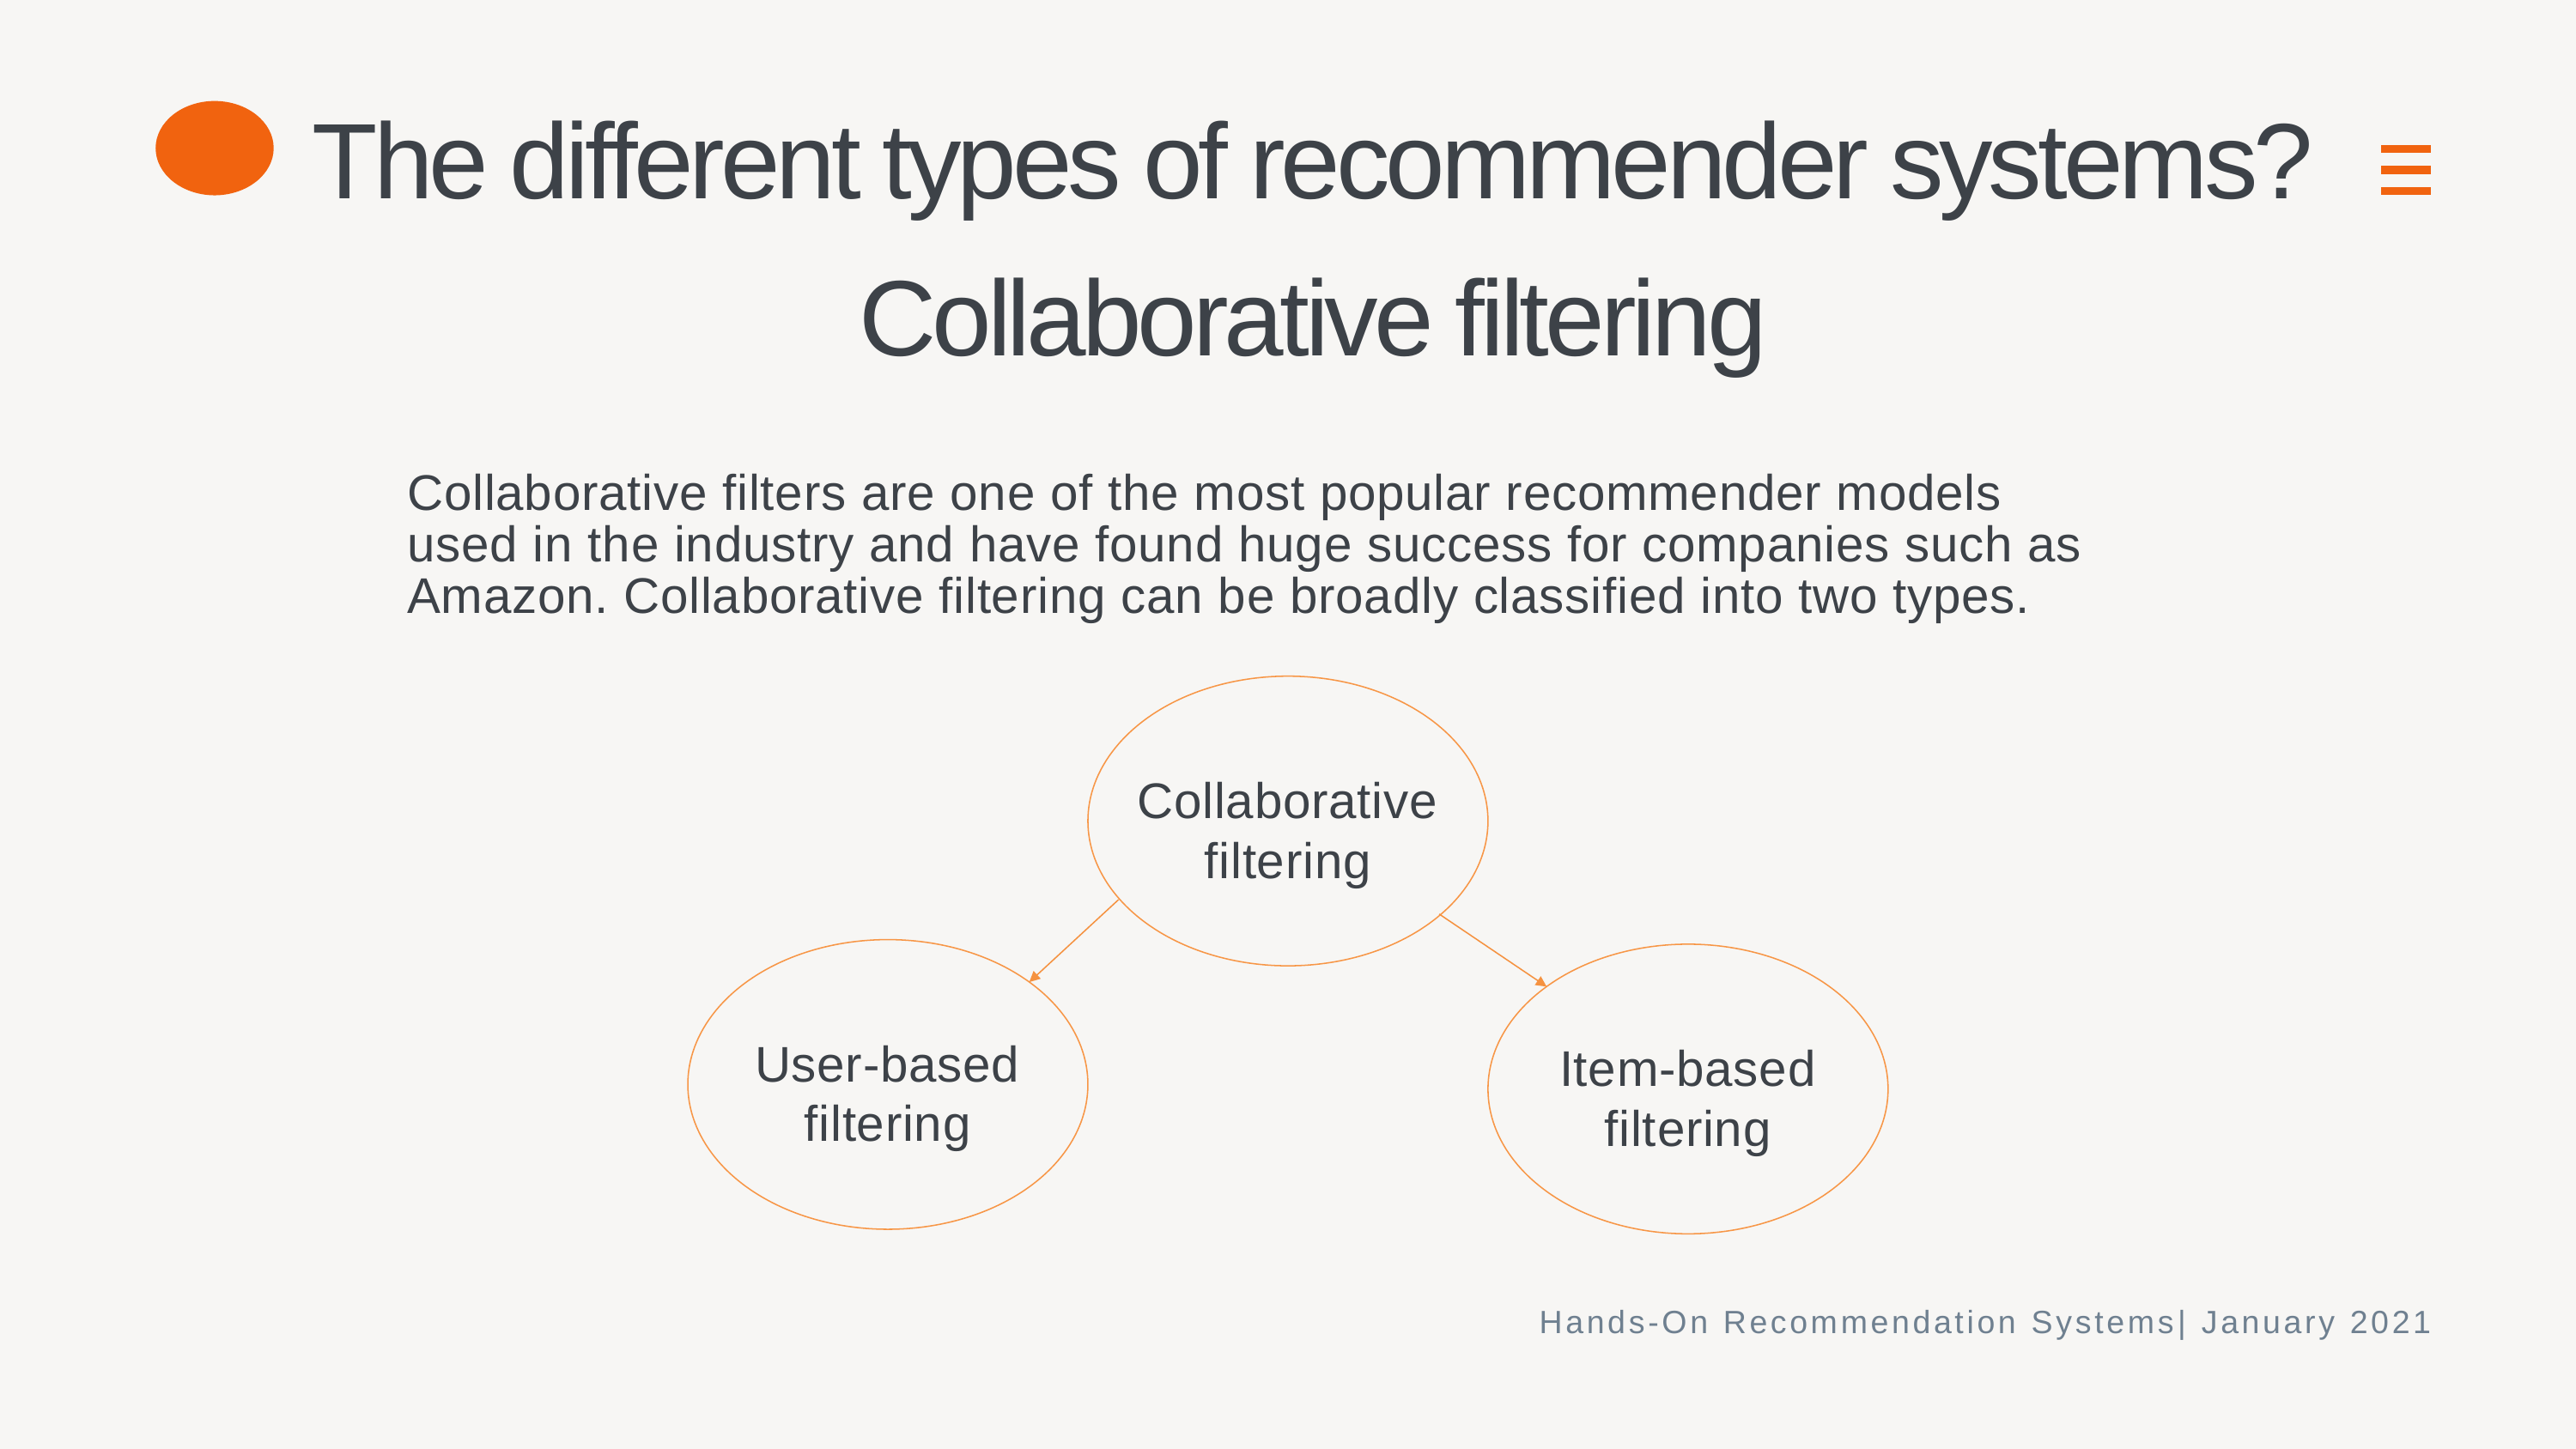

The different types of recommender systems?
Collaborative filtering

Collaborative filters are one of the most popular recommender models used in the industry and have found huge success for companies such as Amazon. Collaborative filtering can be broadly classified into two types.

Collaborative filtering

User-based filtering
Item-based filtering
Hands-On Recommendation Systems| January 2021